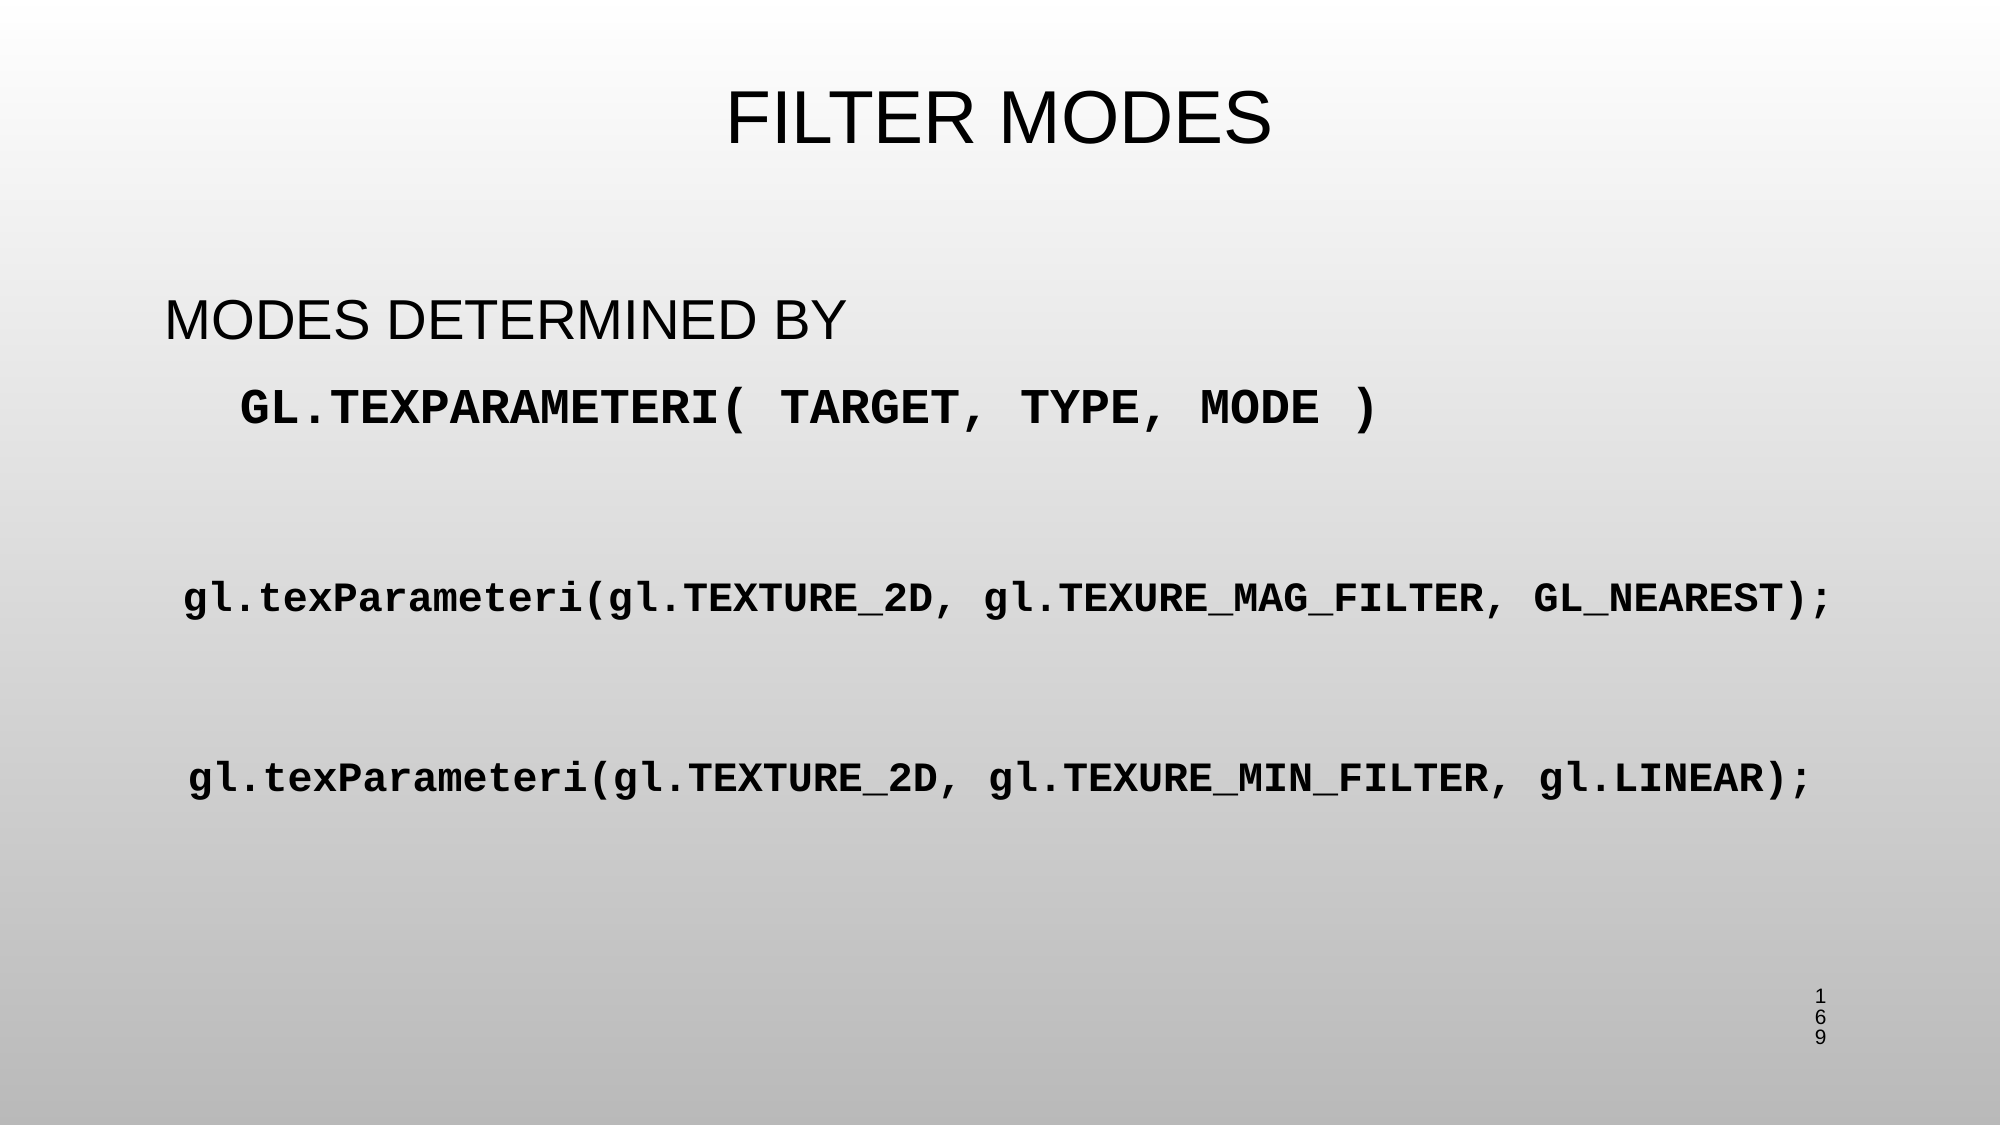

# Filter Modes
Modes determined by
gl.texParameteri( target, type, mode )
gl.texParameteri(gl.TEXTURE_2D, gl.TEXURE_MAG_FILTER, GL_NEAREST);
gl.texParameteri(gl.TEXTURE_2D, gl.TEXURE_MIN_FILTER, gl.LINEAR);
169